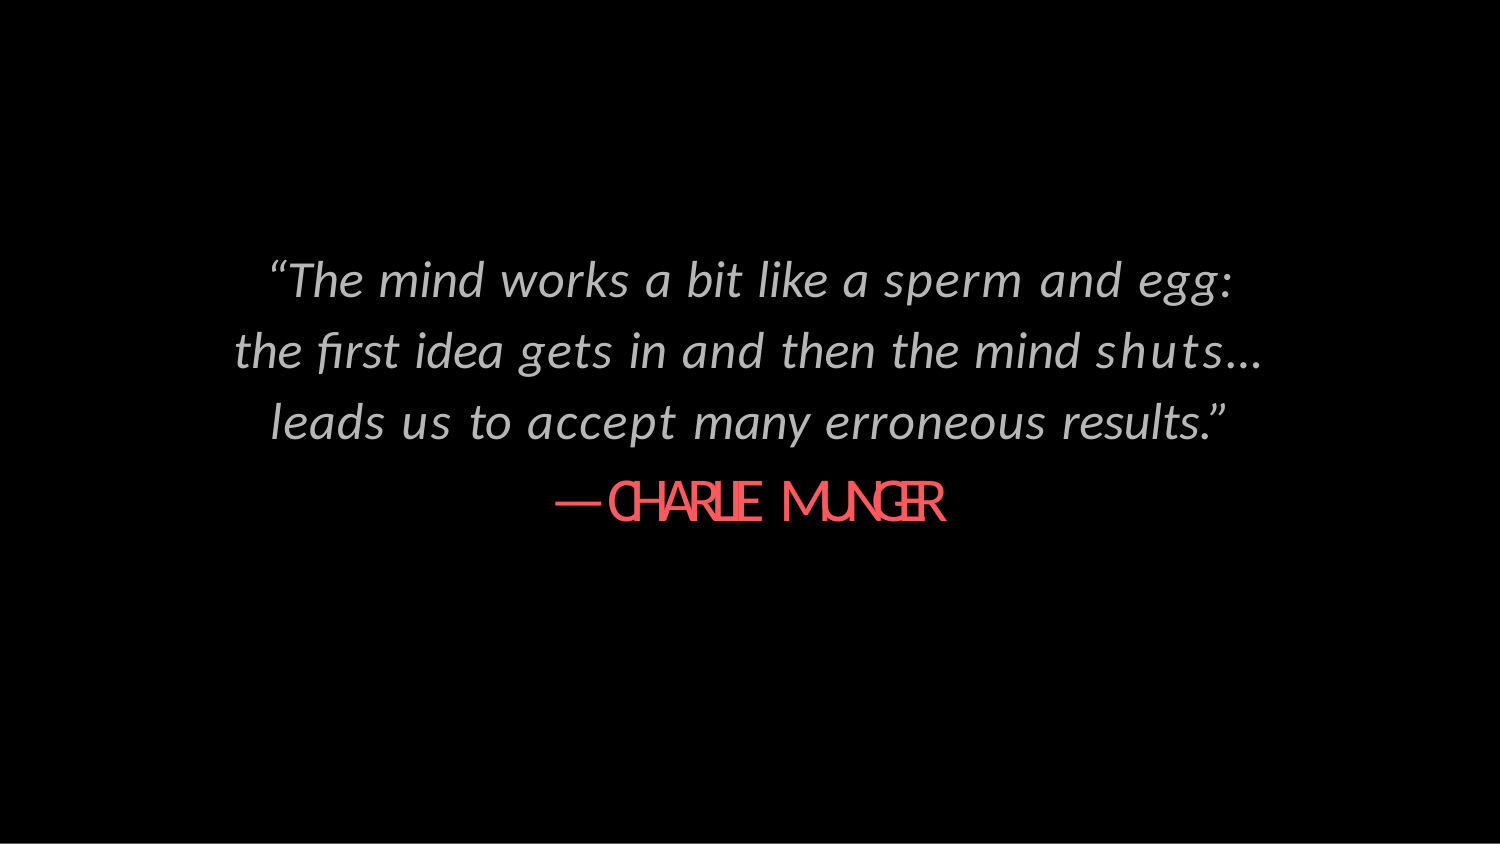

# “The mind works a bit like a sperm and egg: the ﬁrst idea gets in and then the mind shuts… leads us to accept many erroneous results.”
—CHARLIE MUNGER